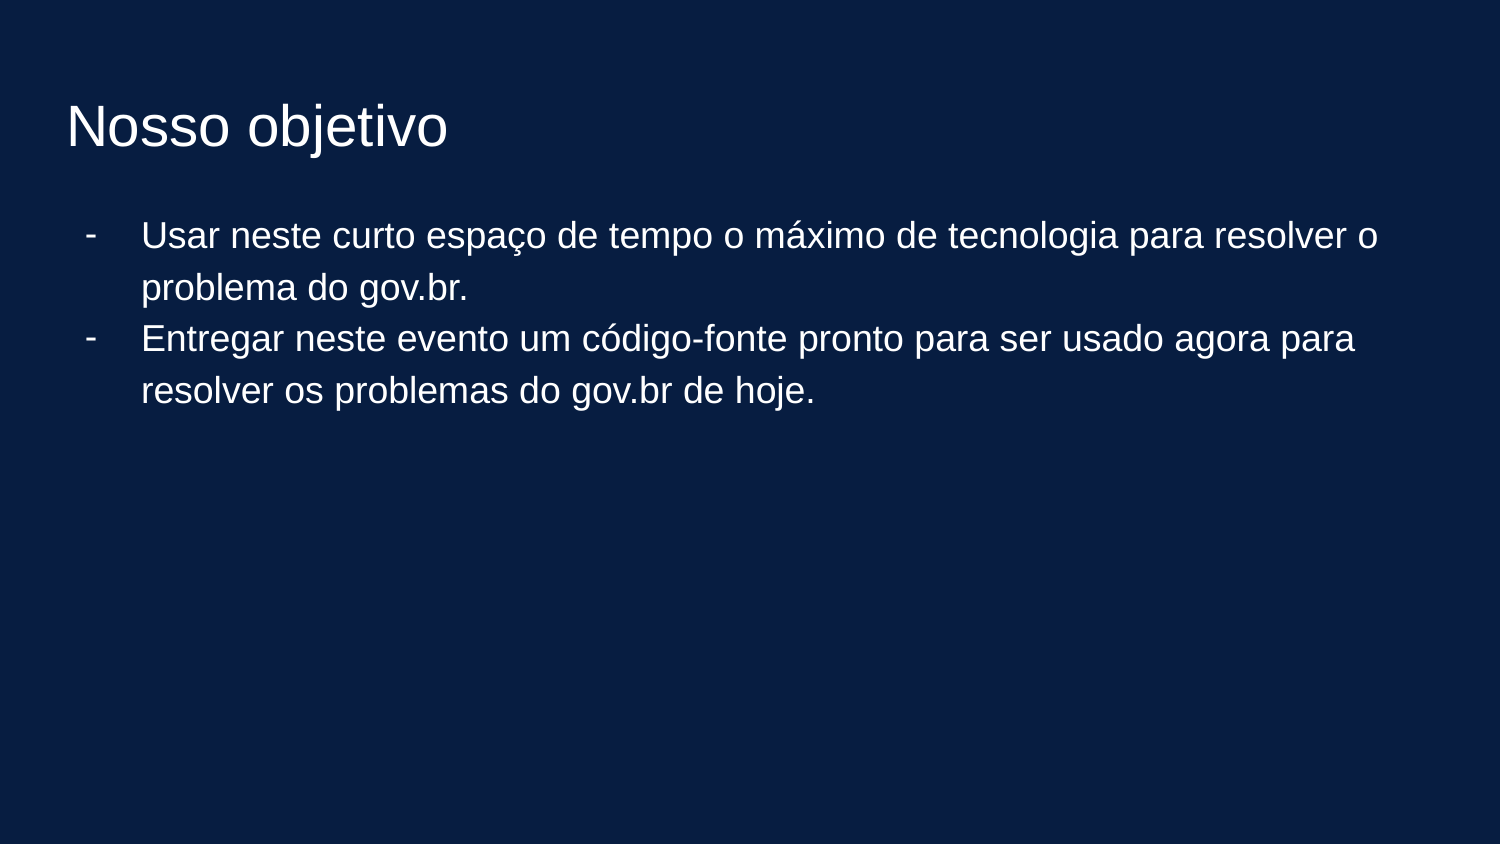

# Nosso objetivo
Usar neste curto espaço de tempo o máximo de tecnologia para resolver o problema do gov.br.
Entregar neste evento um código-fonte pronto para ser usado agora para resolver os problemas do gov.br de hoje.